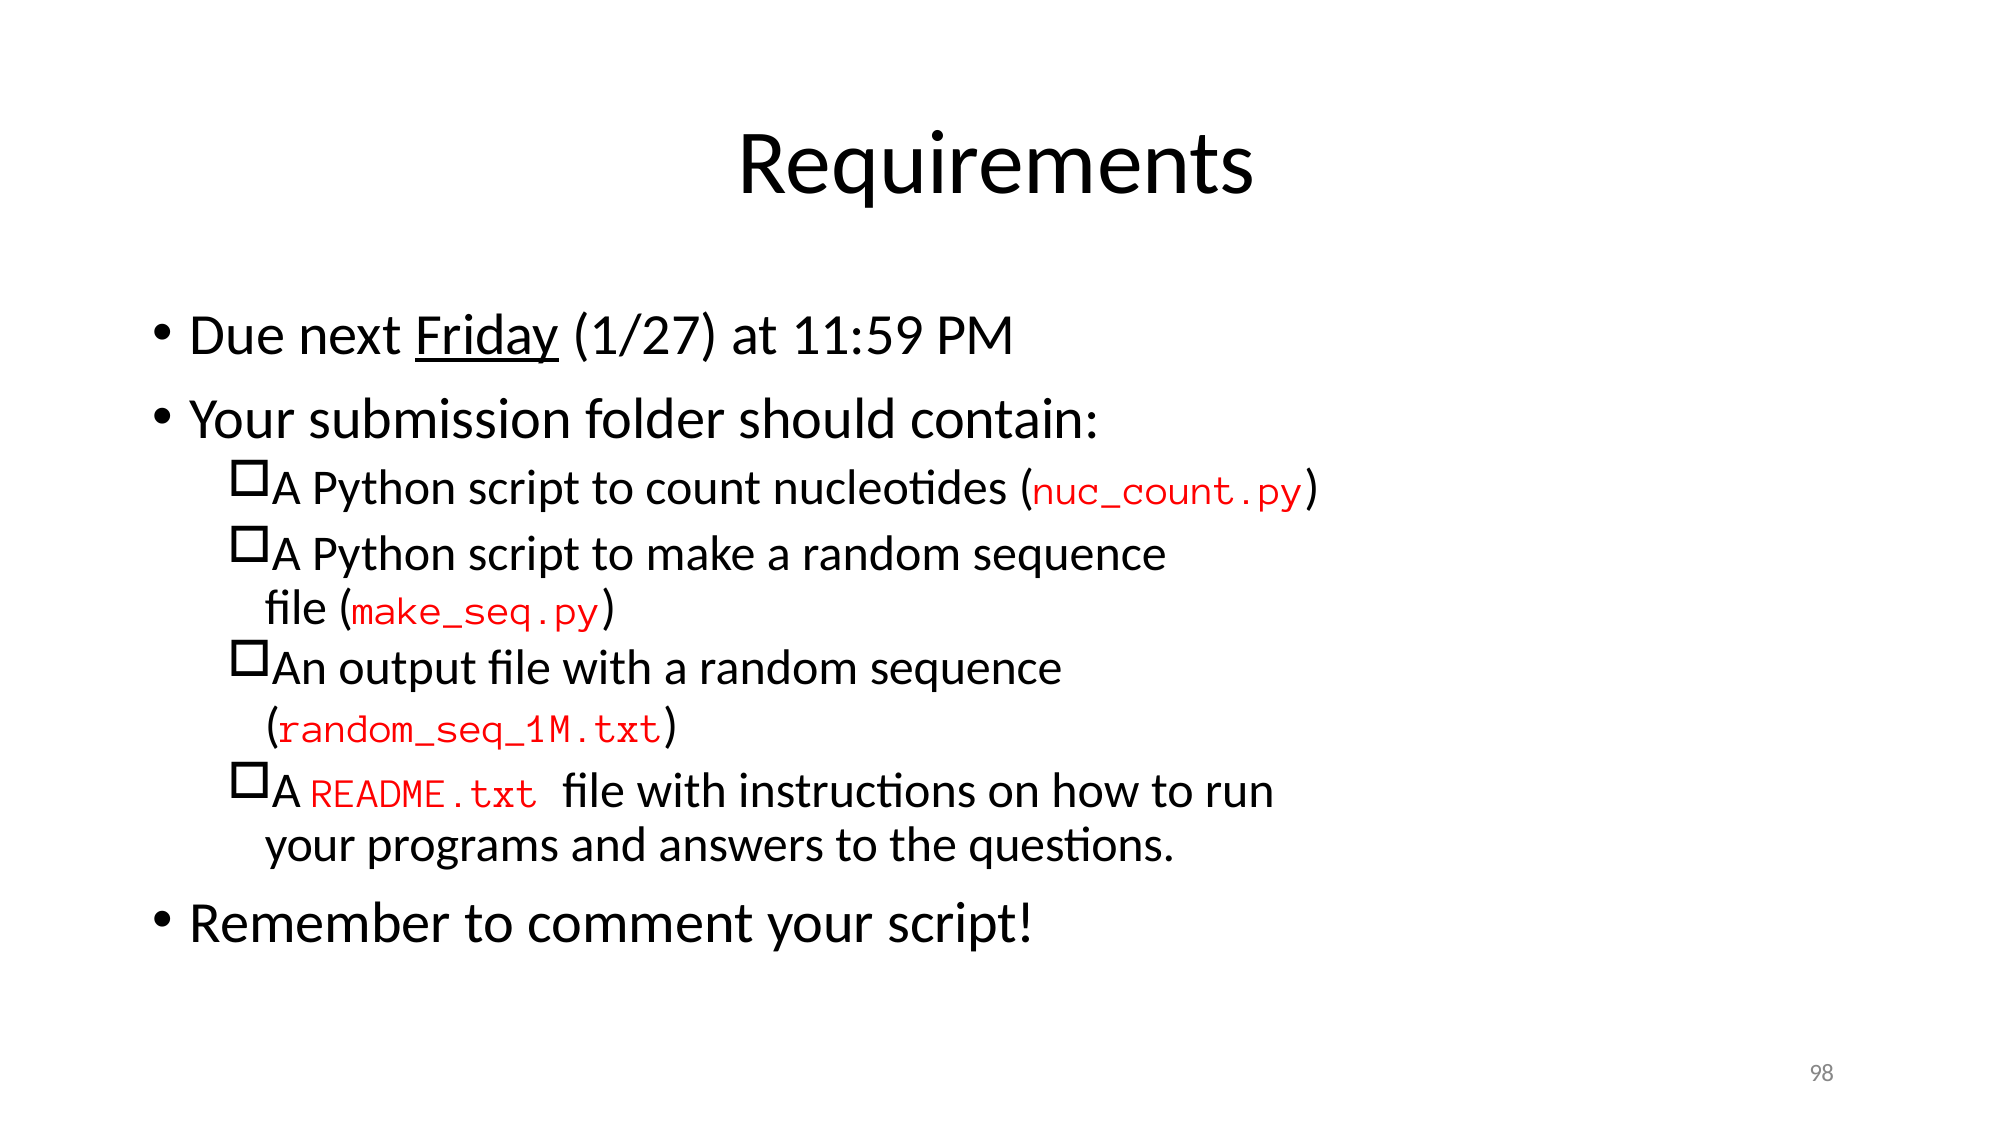

# Requirements
Due next Friday (1/27) at 11:59 PM
Your submission folder should contain:
A Python script to count nucleotides (nuc_count.py)
A Python script to make a random sequence file (make_seq.py)
An output file with a random sequence
(random_seq_1M.txt)
A README.txt file with instructions on how to run your programs and answers to the questions.
Remember to comment your script!
98